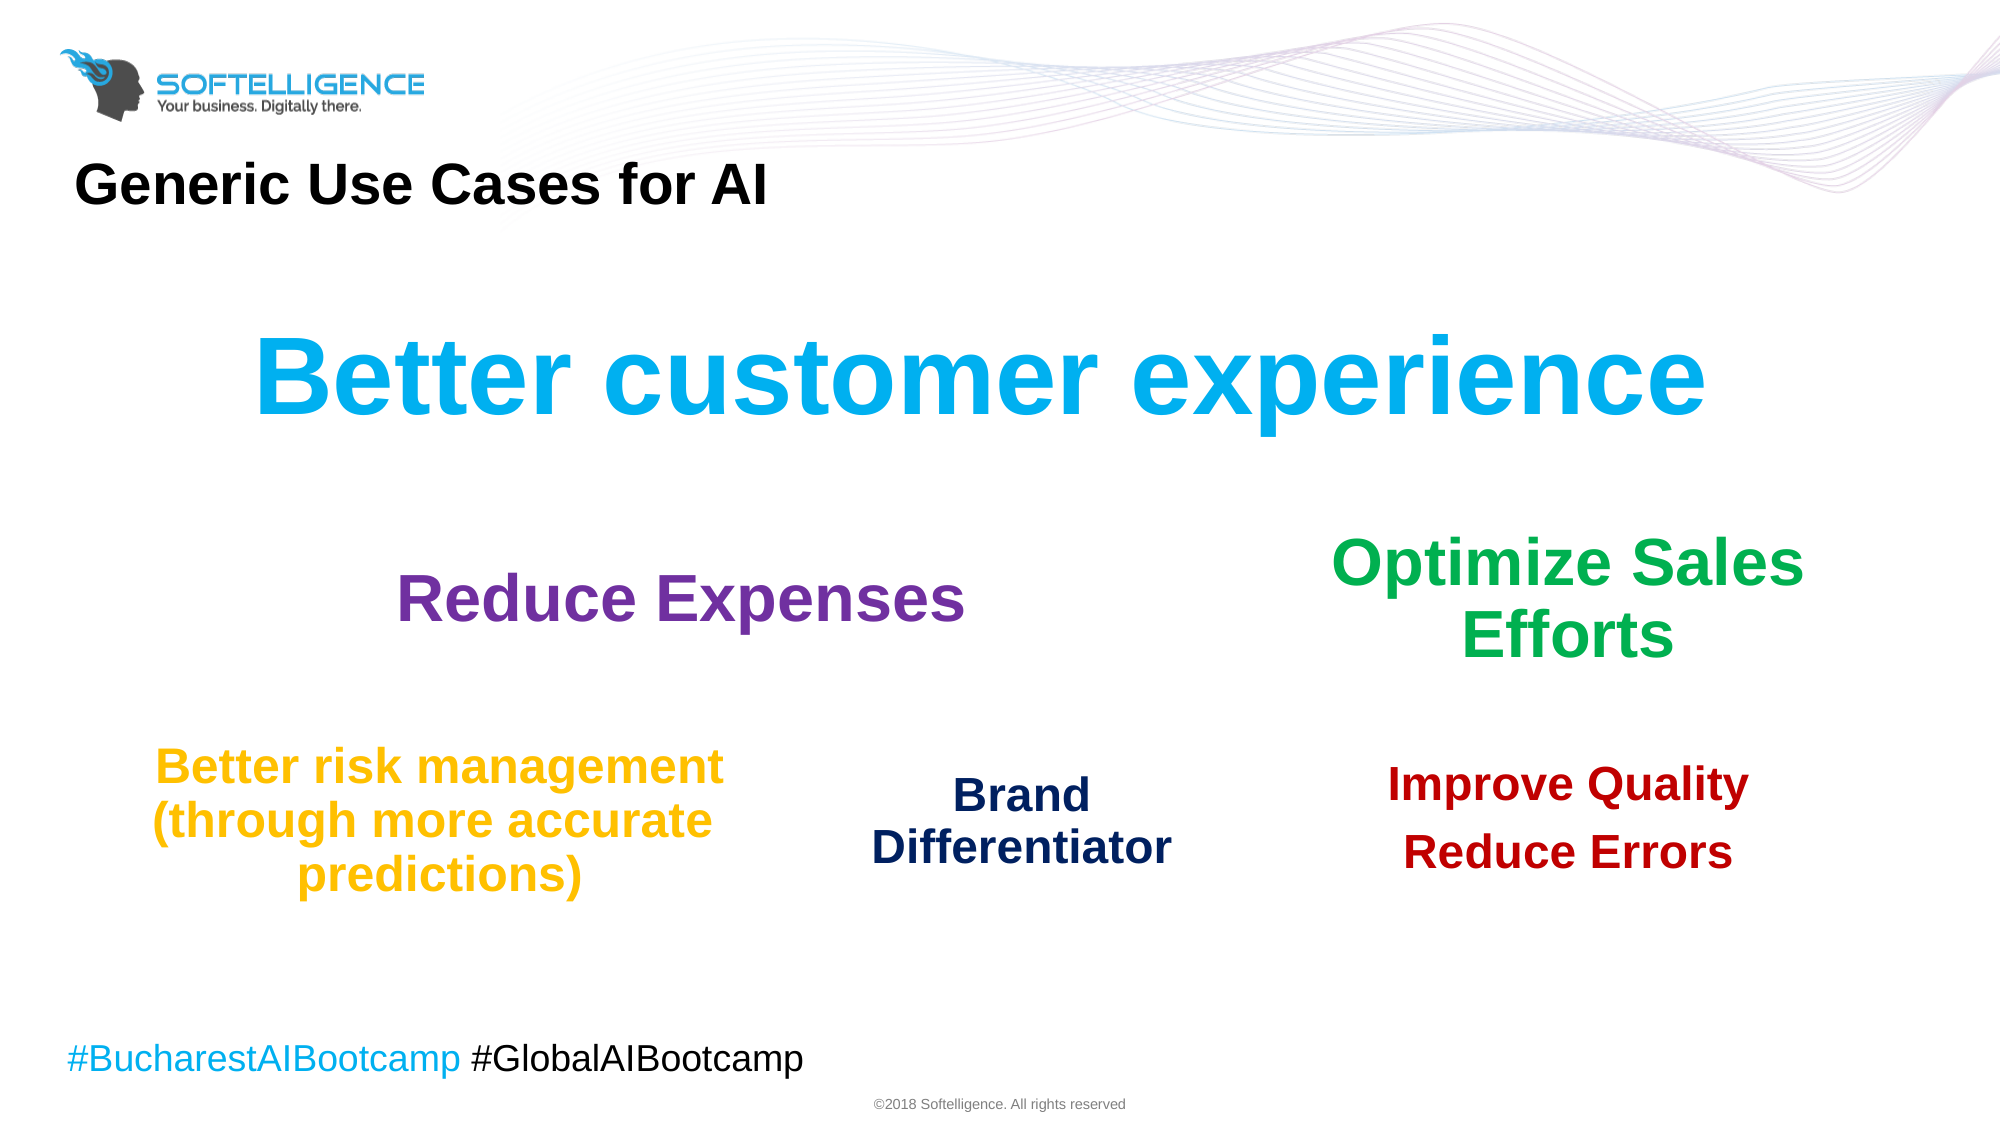

# Generic Use Cases for AI
Better customer experience
Reduce Expenses
Optimize Sales Efforts
Improve Quality
Reduce Errors
Better risk management (through more accurate  predictions)
Brand Differentiator
#BucharestAIBootcamp #GlobalAIBootcamp
©2018 Softelligence. All rights reserved